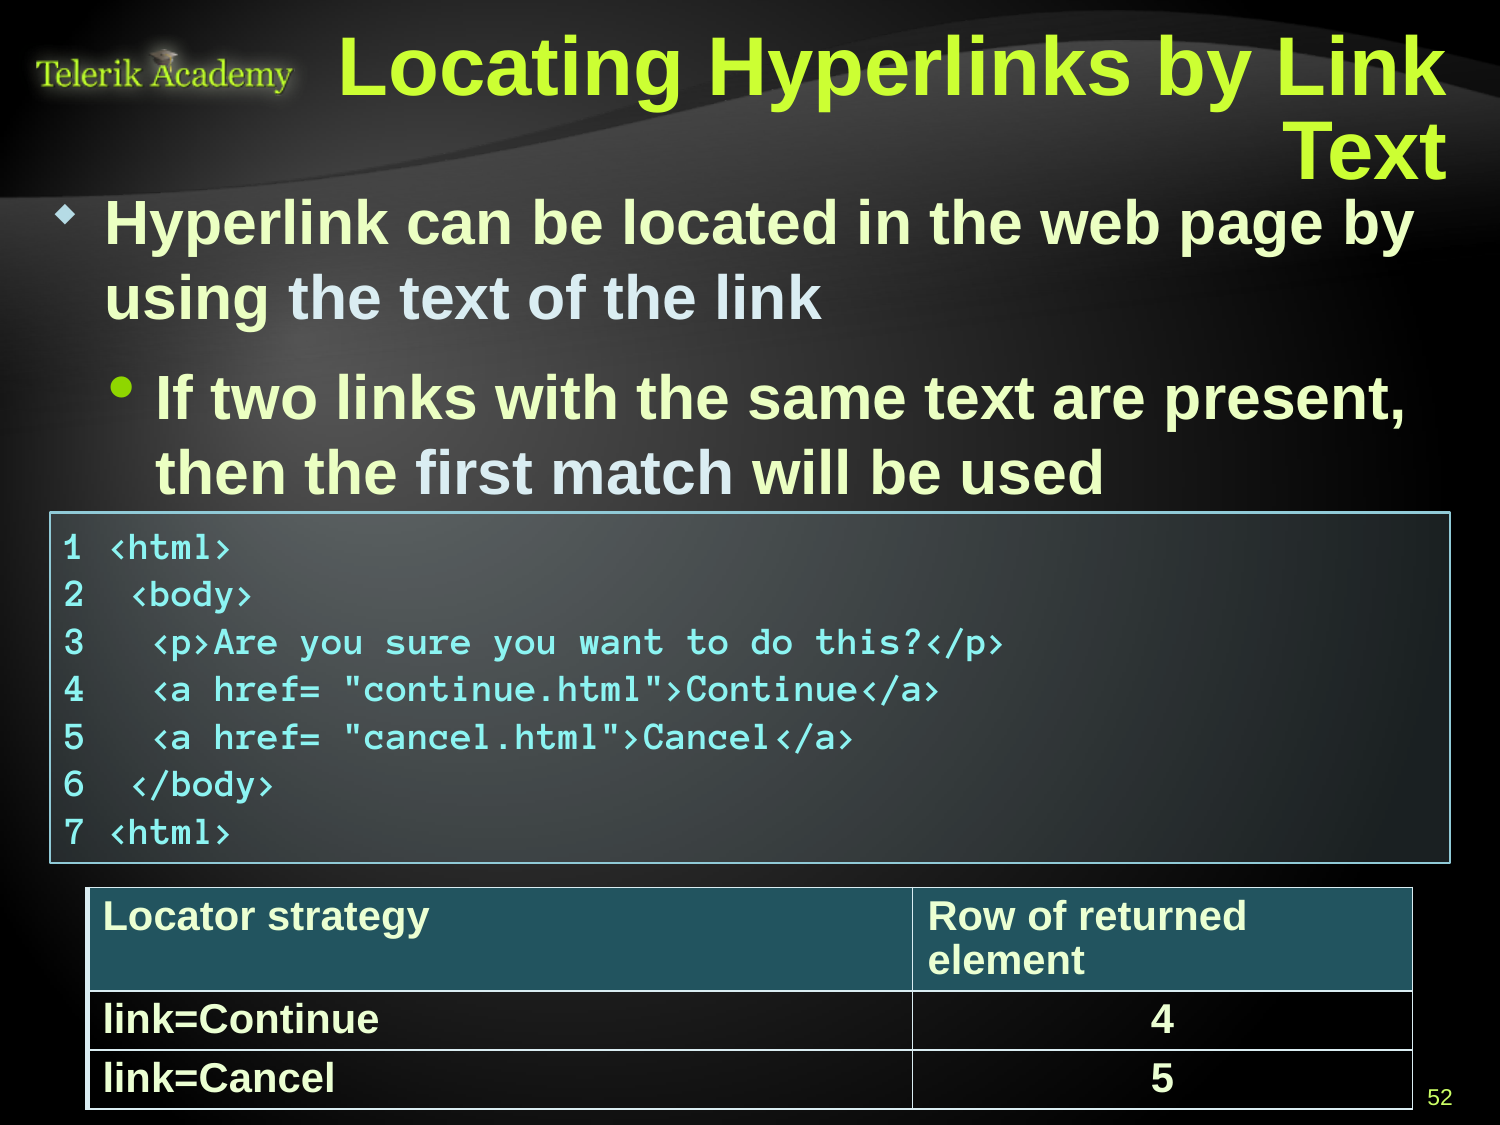

# Locating Hyperlinks by Link Text
Hyperlink can be located in the web page by using the text of the link
If two links with the same text are present, then the first match will be used
1 <html>
2  <body>
3   <p>Are you sure you want to do this?</p>
4   <a href= "continue.html">Continue</a>
5   <a href= "cancel.html">Cancel</a>
6  </body>
7 <html>
| Locator strategy | Row of returned element |
| --- | --- |
| link=Continue | 4 |
| link=Cancel | 5 |
52